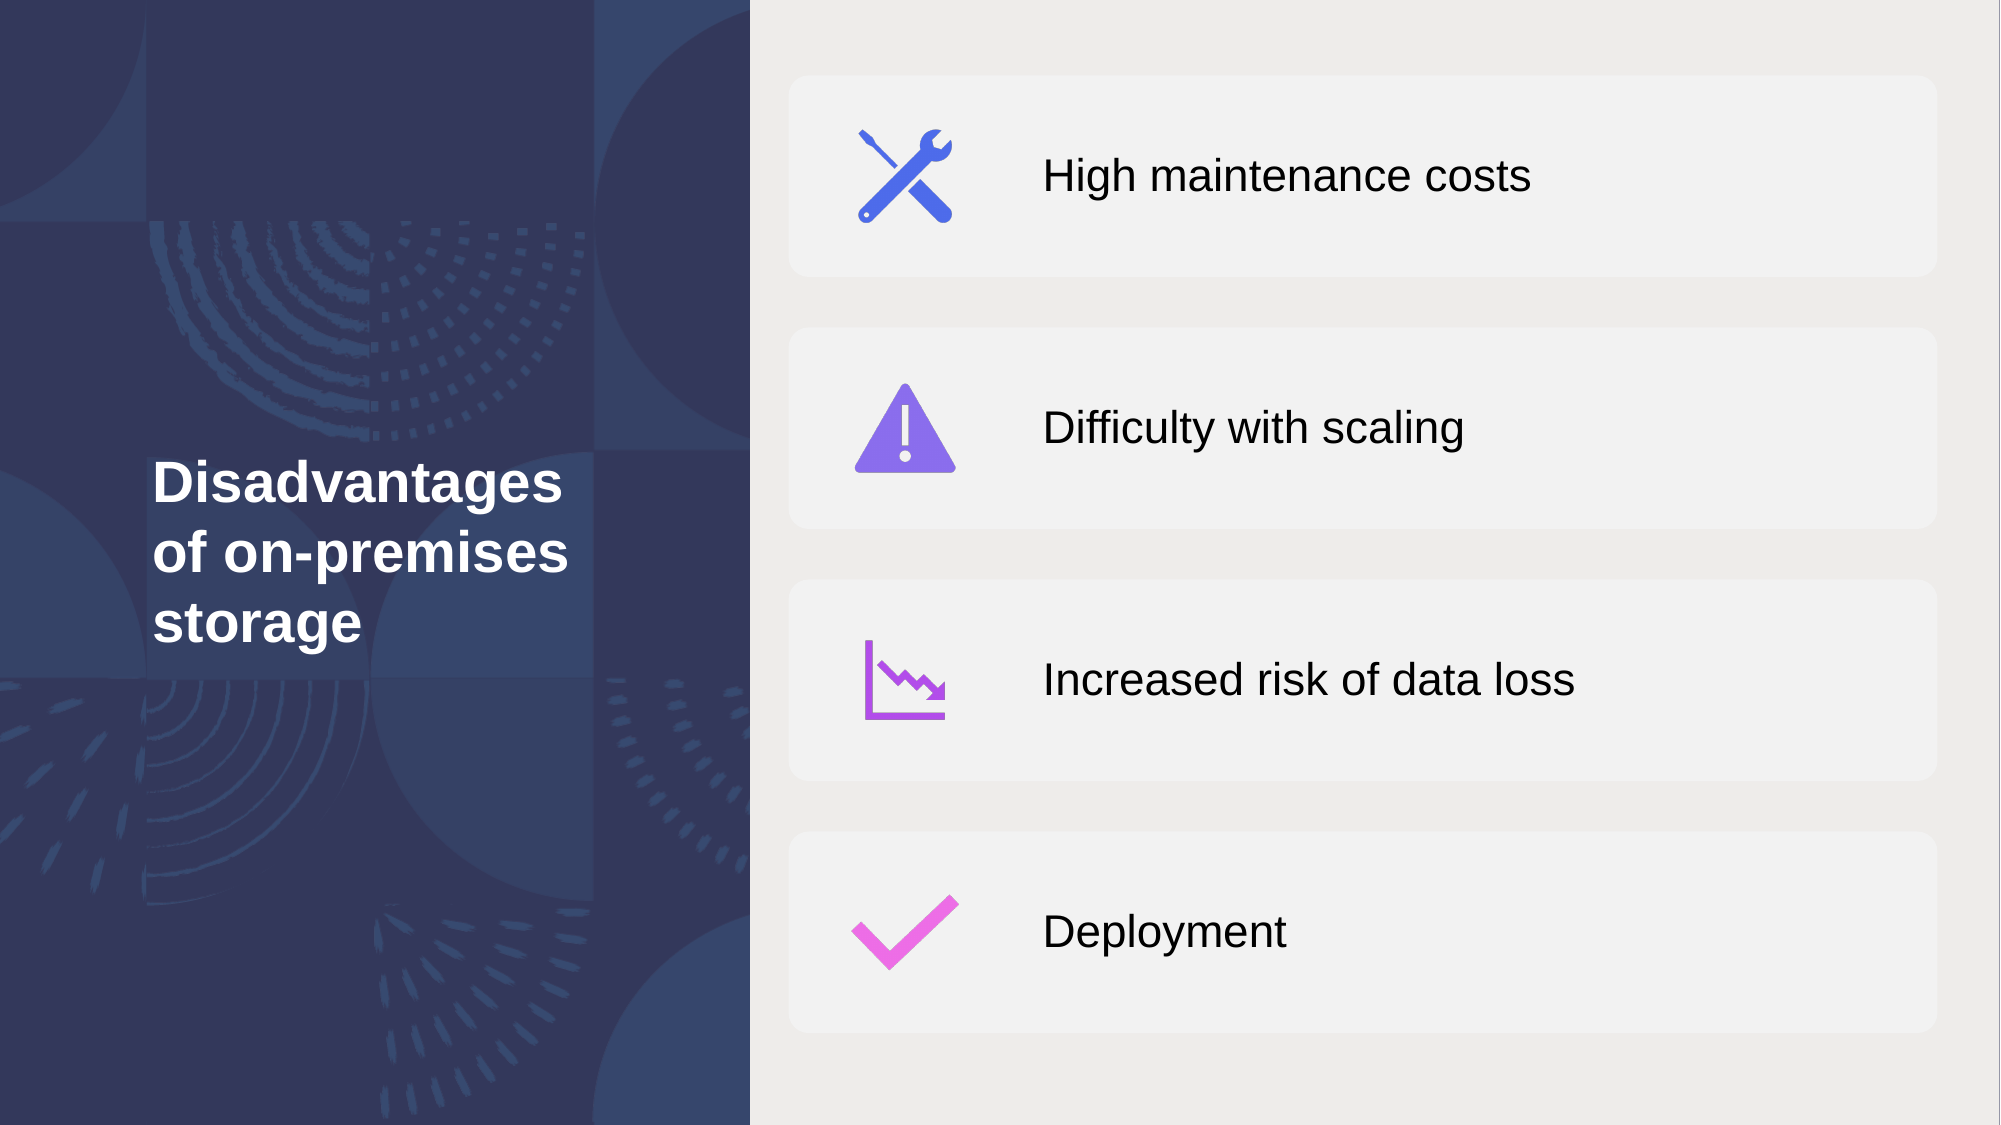

High maintenance costs
Difficulty with scaling
Increased risk of data loss
Deployment
# Disadvantages of on-premises storage